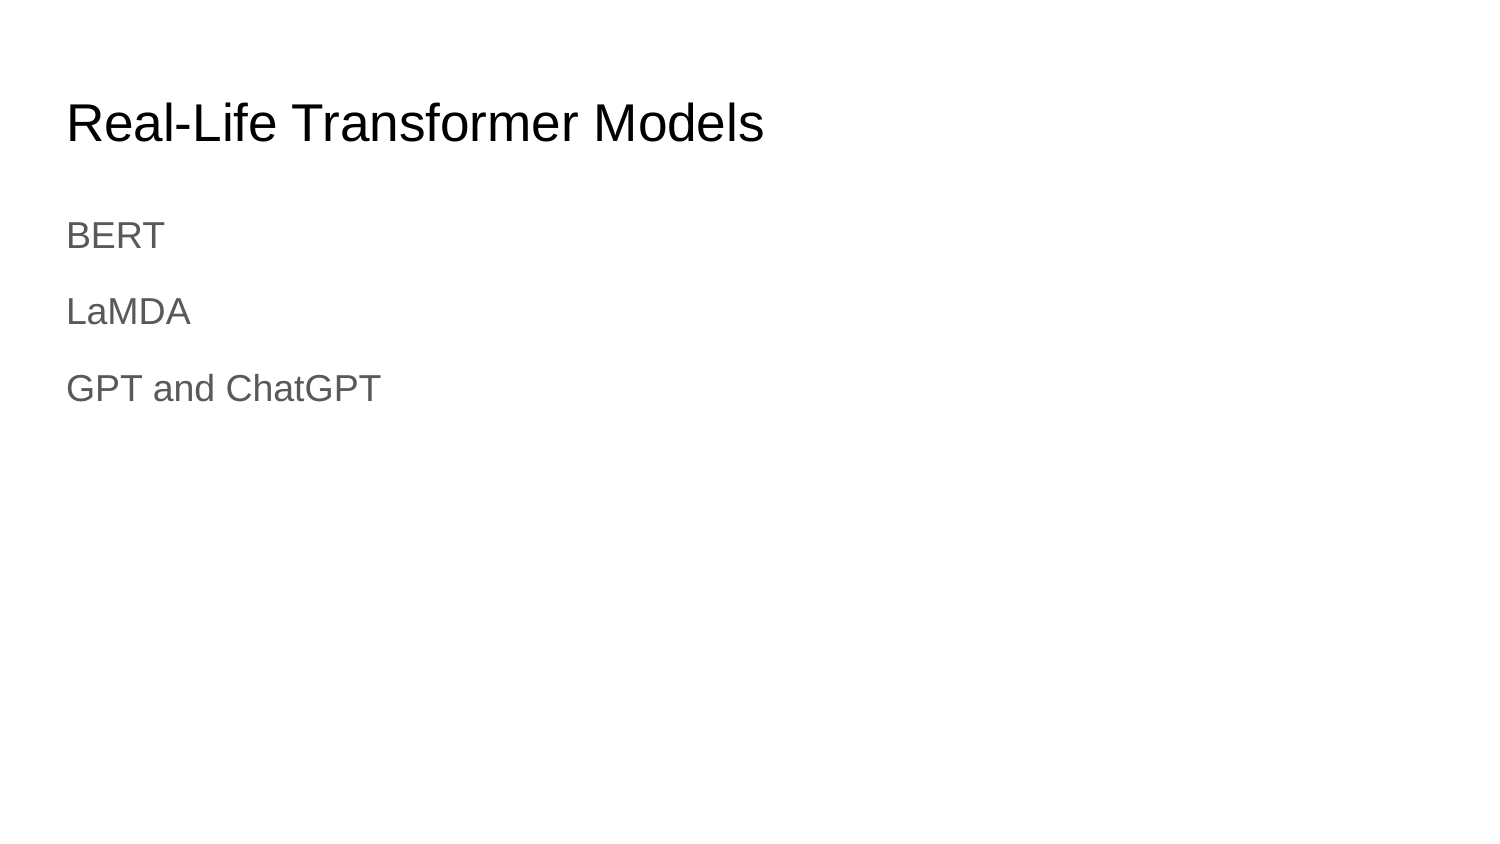

# Real-Life Transformer Models

BERT
LaMDA
GPT and ChatGPT